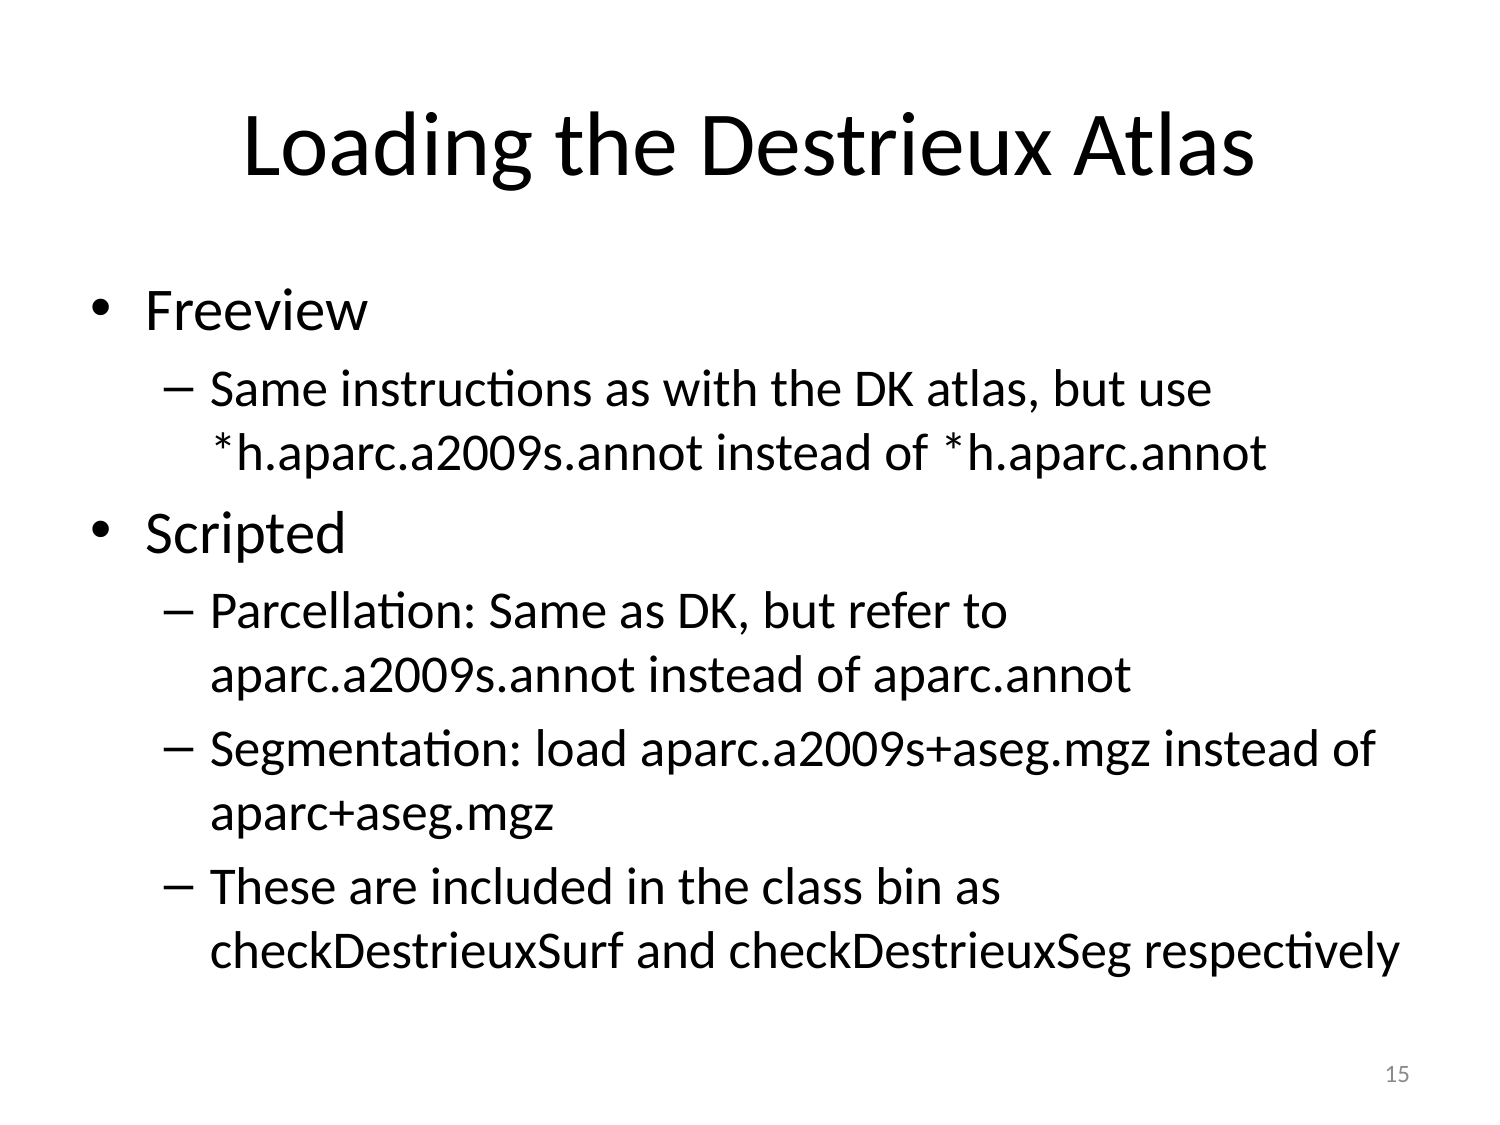

# Loading the Destrieux Atlas
Freeview
Same instructions as with the DK atlas, but use *h.aparc.a2009s.annot instead of *h.aparc.annot
Scripted
Parcellation: Same as DK, but refer to aparc.a2009s.annot instead of aparc.annot
Segmentation: load aparc.a2009s+aseg.mgz instead of aparc+aseg.mgz
These are included in the class bin as checkDestrieuxSurf and checkDestrieuxSeg respectively
15